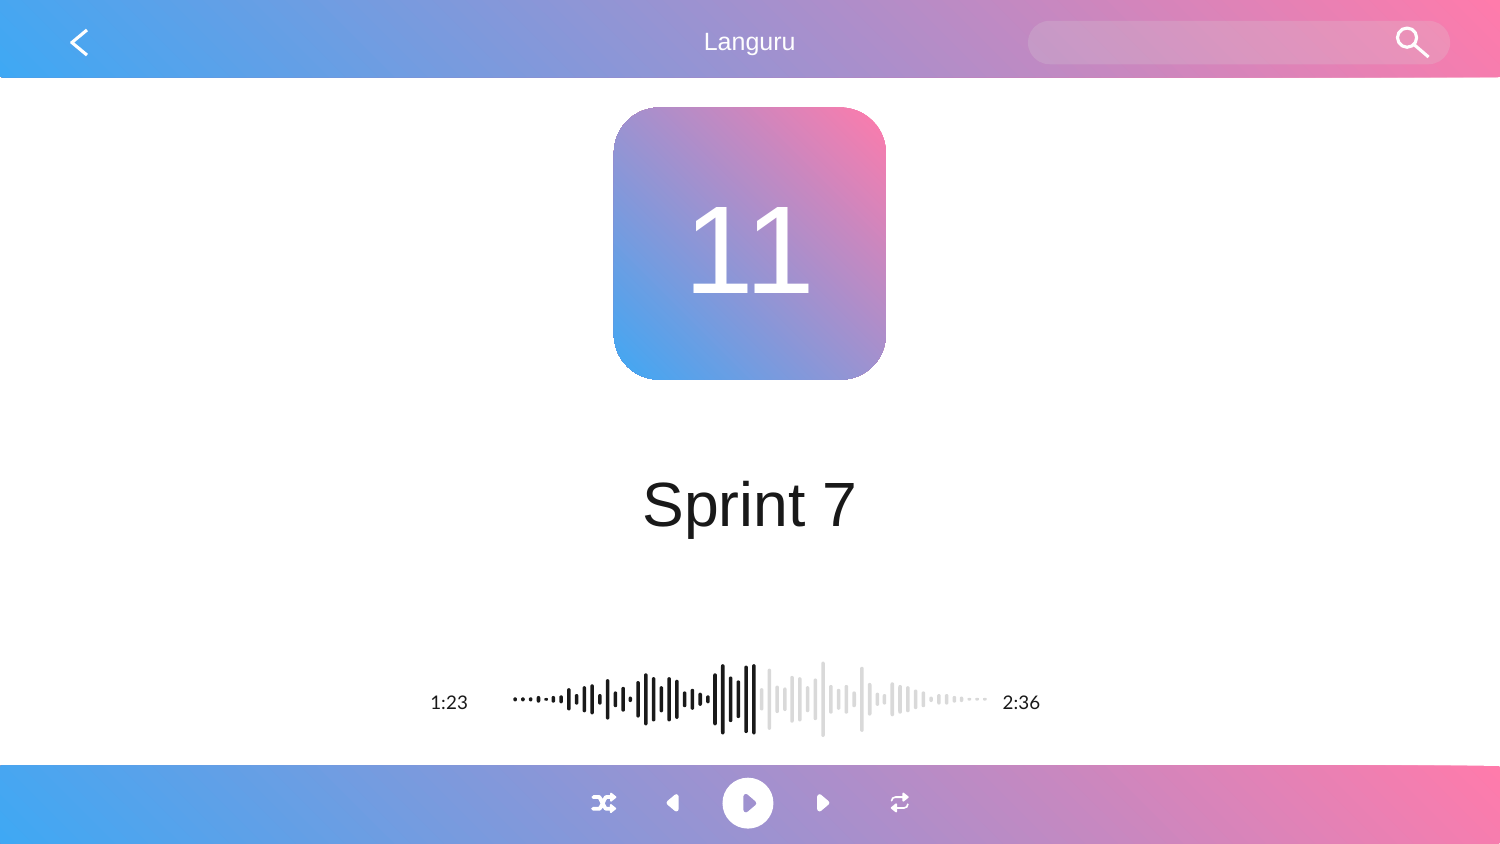

Languru

11
# Sprint 7

1:23
2:36